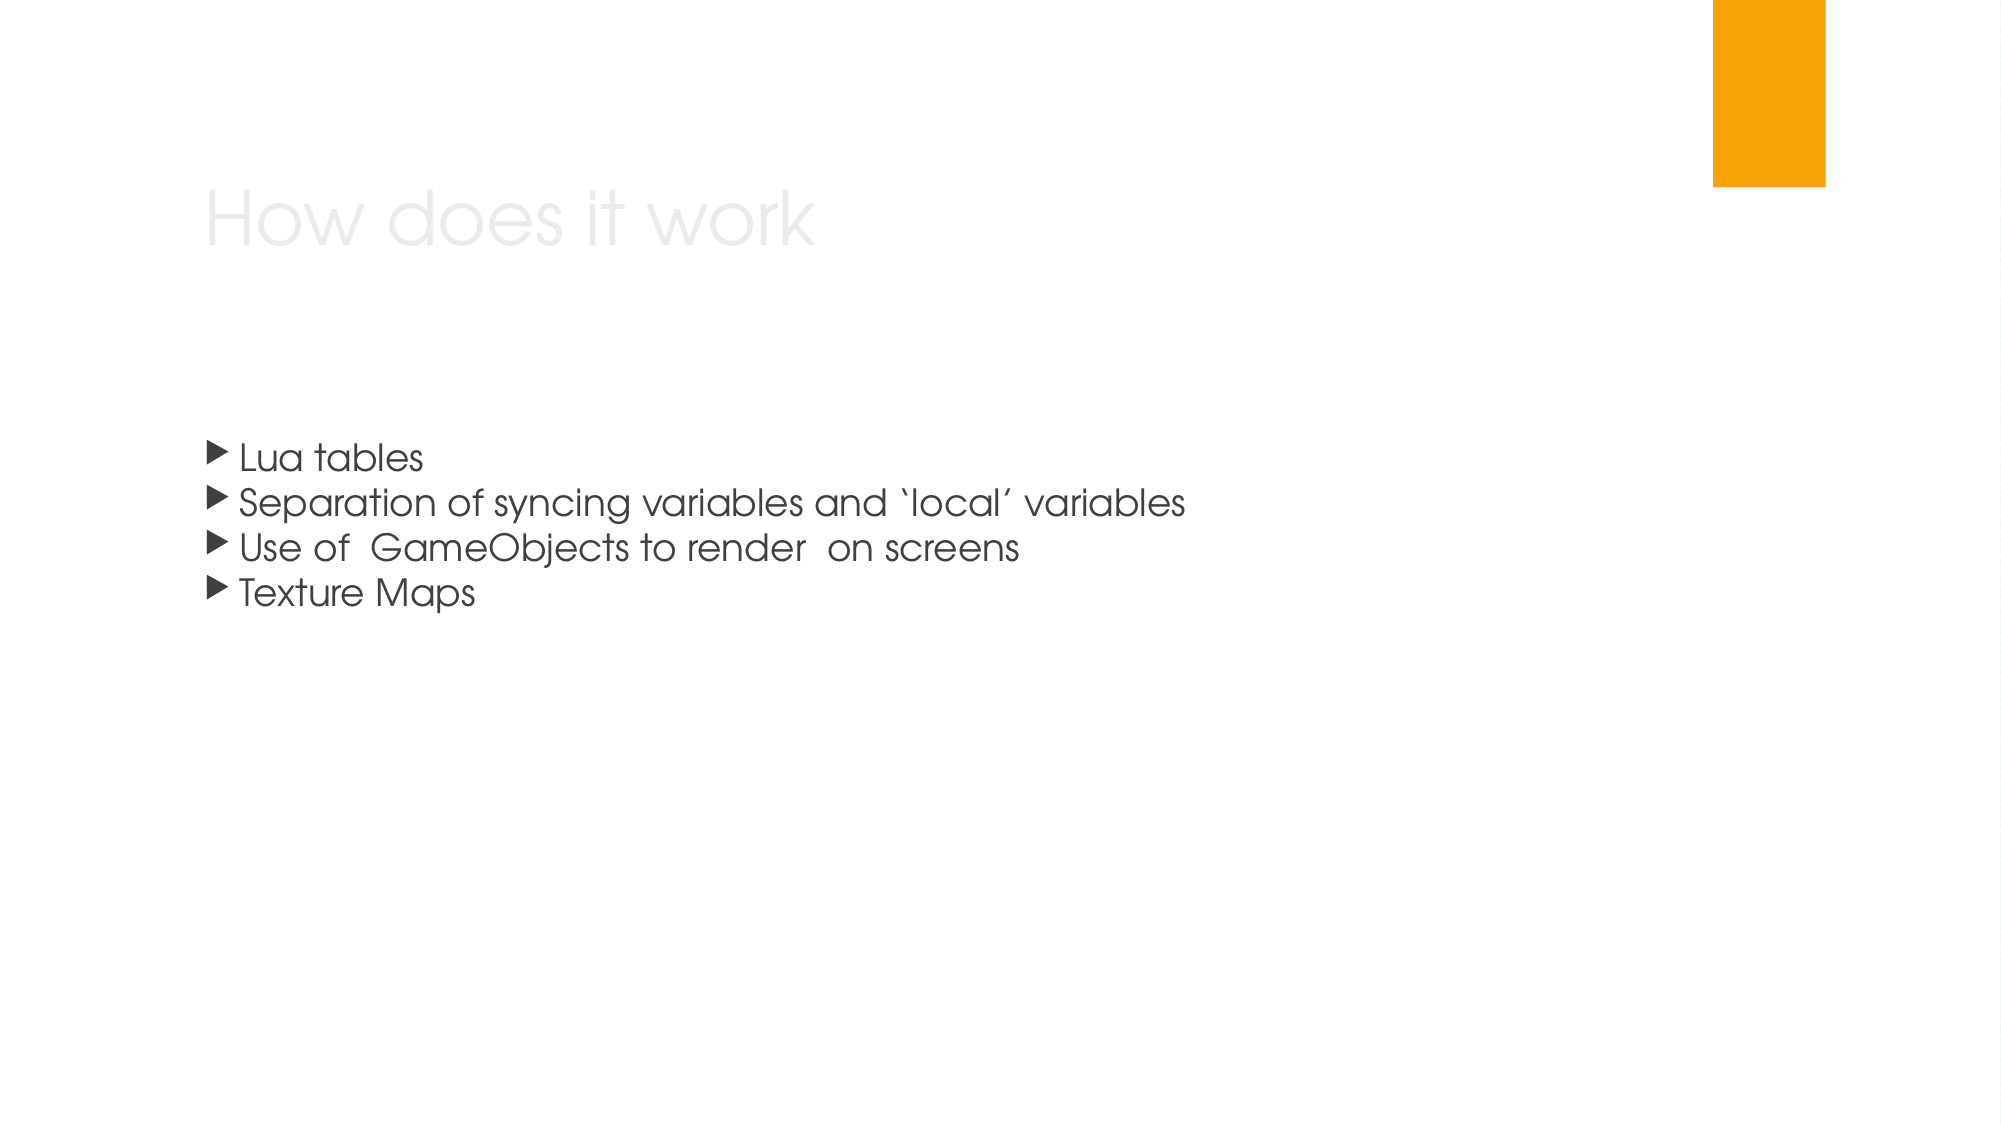

How does it work
Lua tables
Separation of syncing variables and ‘local’ variables
Use of  GameObjects to render  on screens
Texture Maps